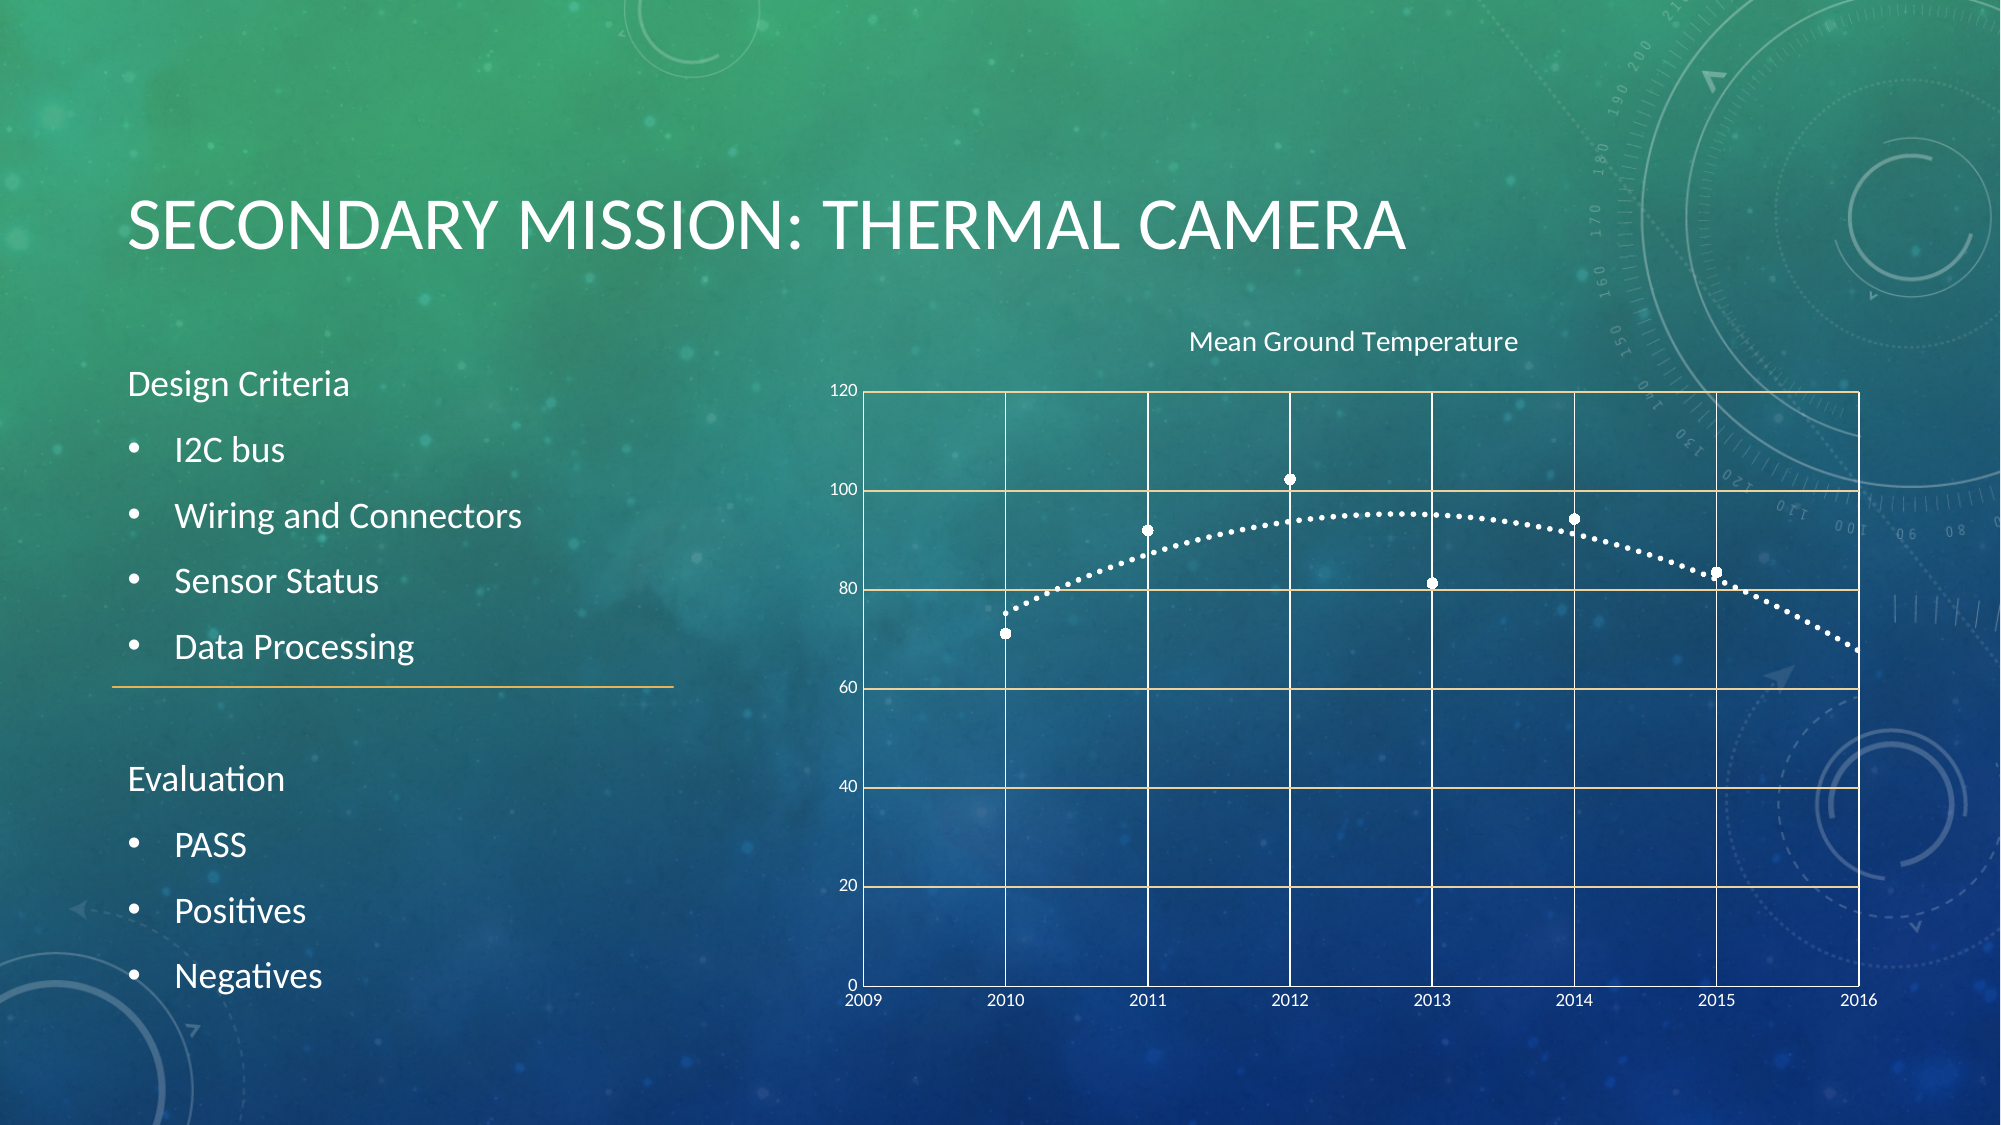

# Secondary mission: thermal camera

### Chart: Mean Ground Temperature

| Category |  |
|---|---|
Design Criteria
I2C bus
Wiring and Connectors
Sensor Status
Data Processing

Evaluation
PASS
Positives
Negatives